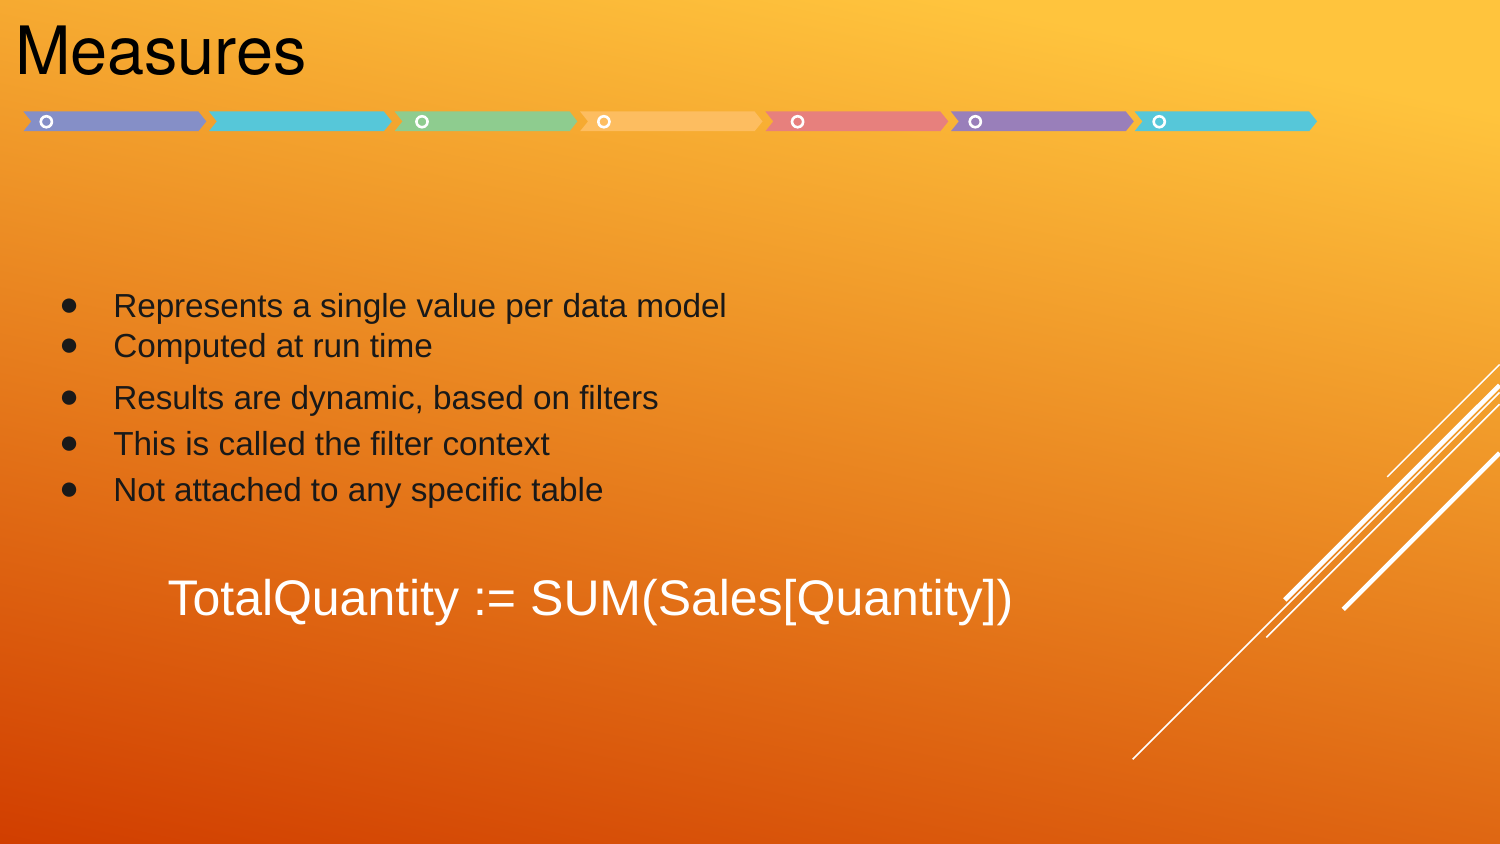

Measures

Represents a single value per data model
Computed at run time
Results are dynamic, based on filters
This is called the filter context
Not attached to any specific table
TotalQuantity := SUM(Sales[Quantity])